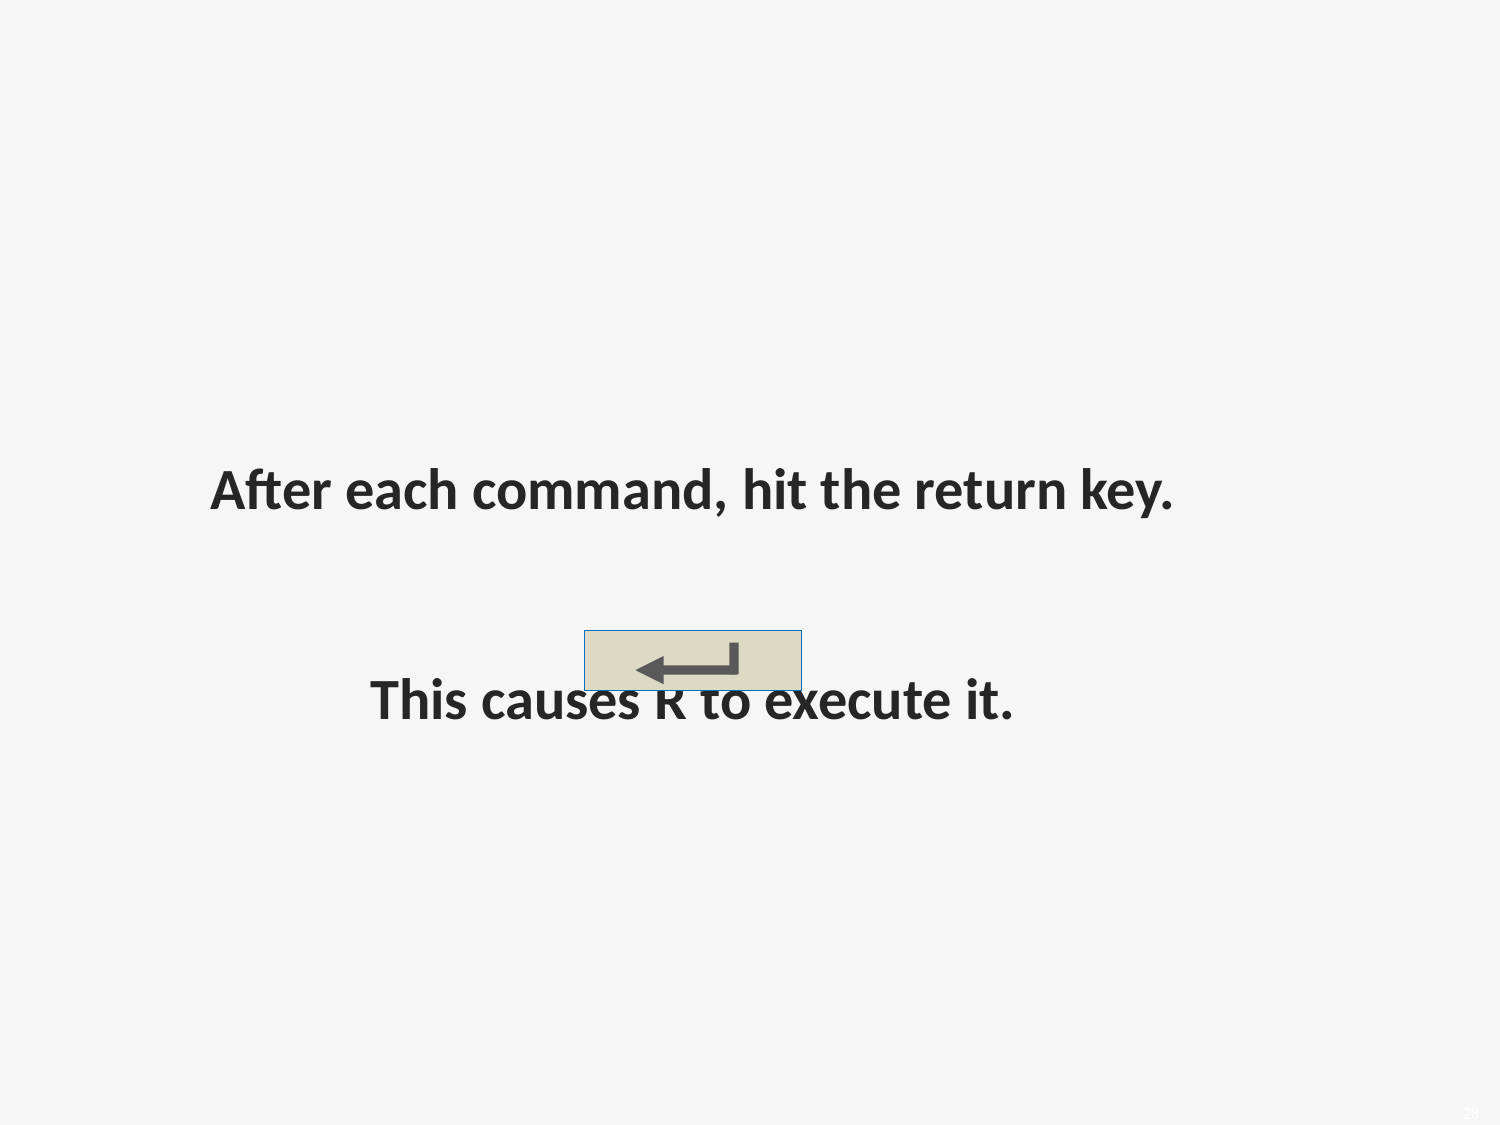

After each command, hit the return key.

This causes R to execute it.